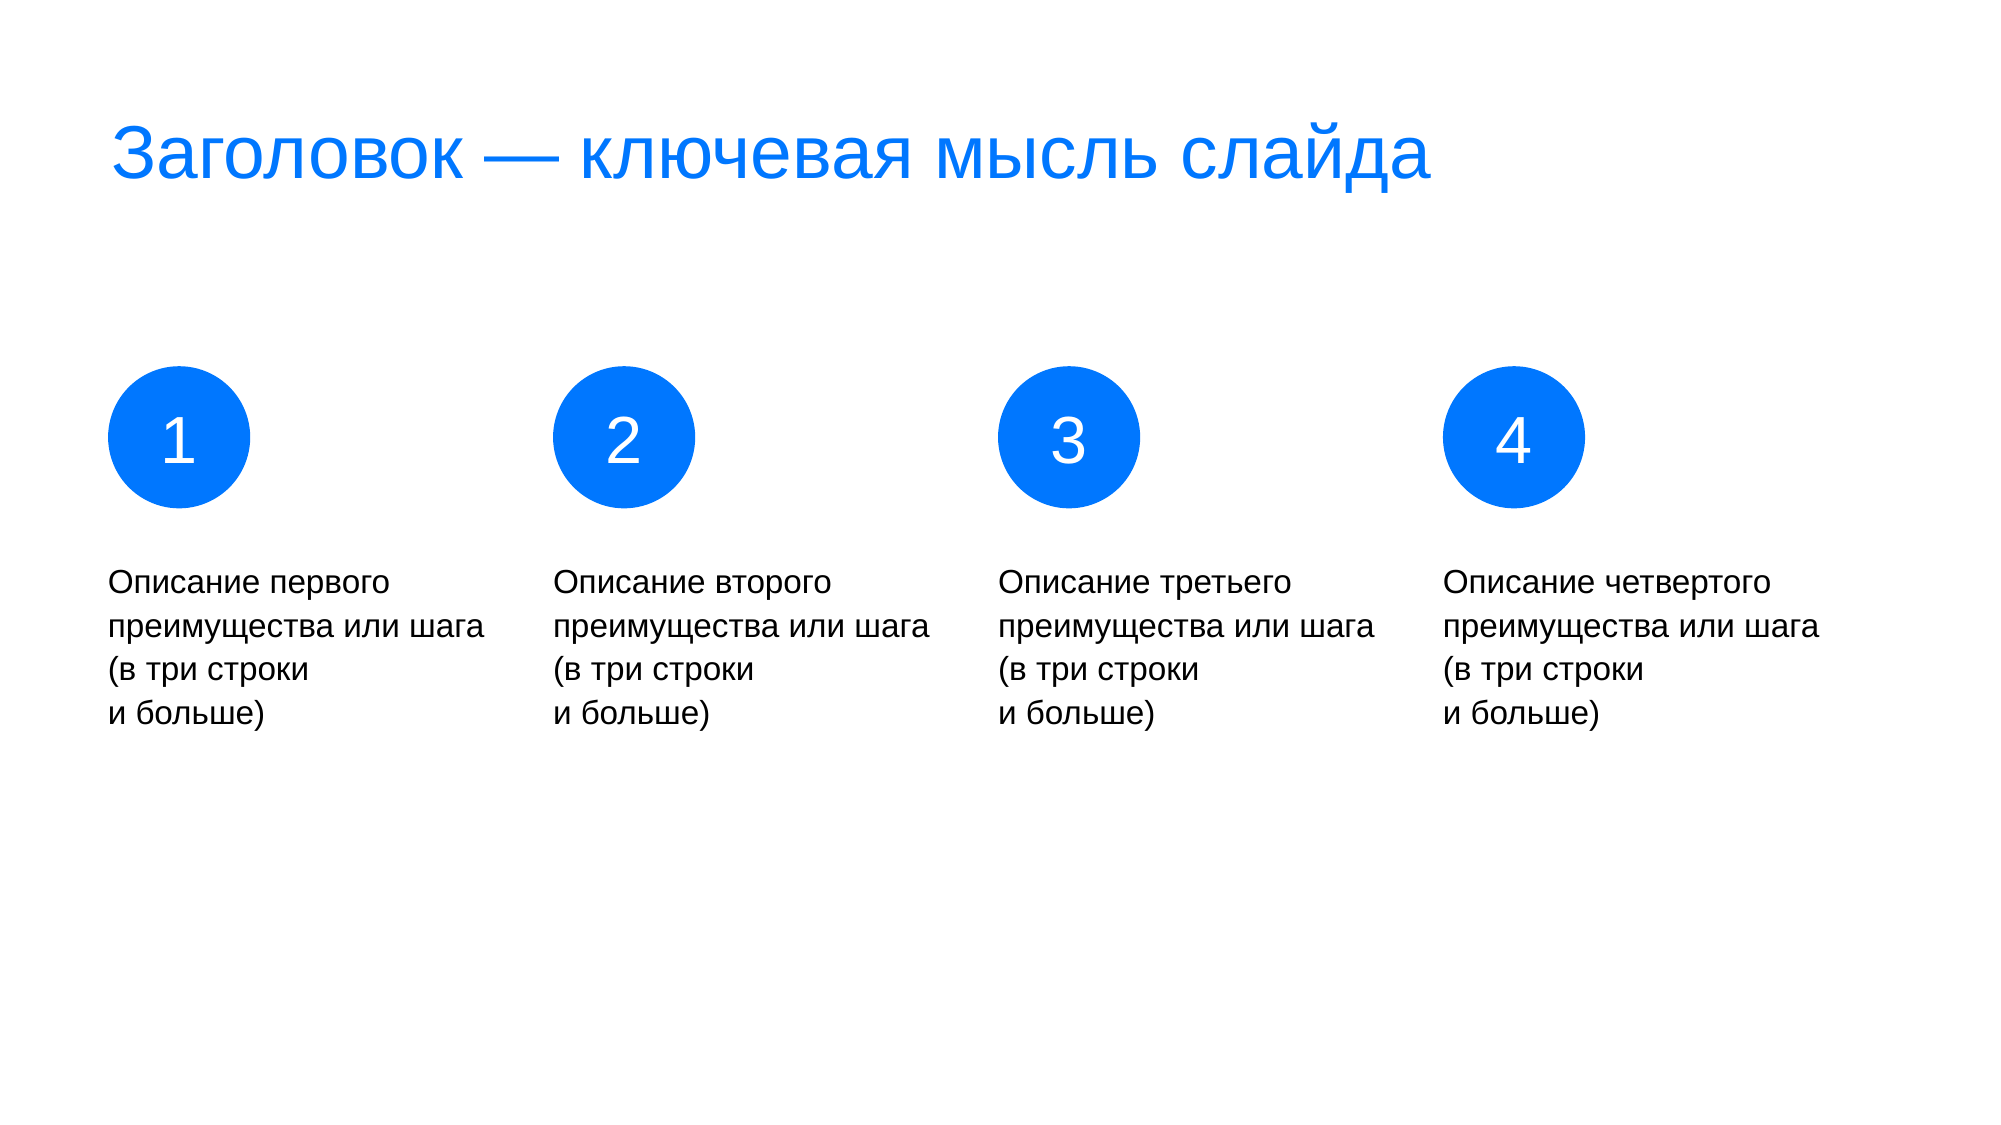

# Заголовок — ключевая мысль слайда
1
2
3
4
Описание первого преимущества или шага (в три строки
и больше)
Описание второго преимущества или шага (в три строки
и больше)
Описание третьего преимущества или шага (в три строки
и больше)
Описание четвертого преимущества или шага (в три строки
и больше)